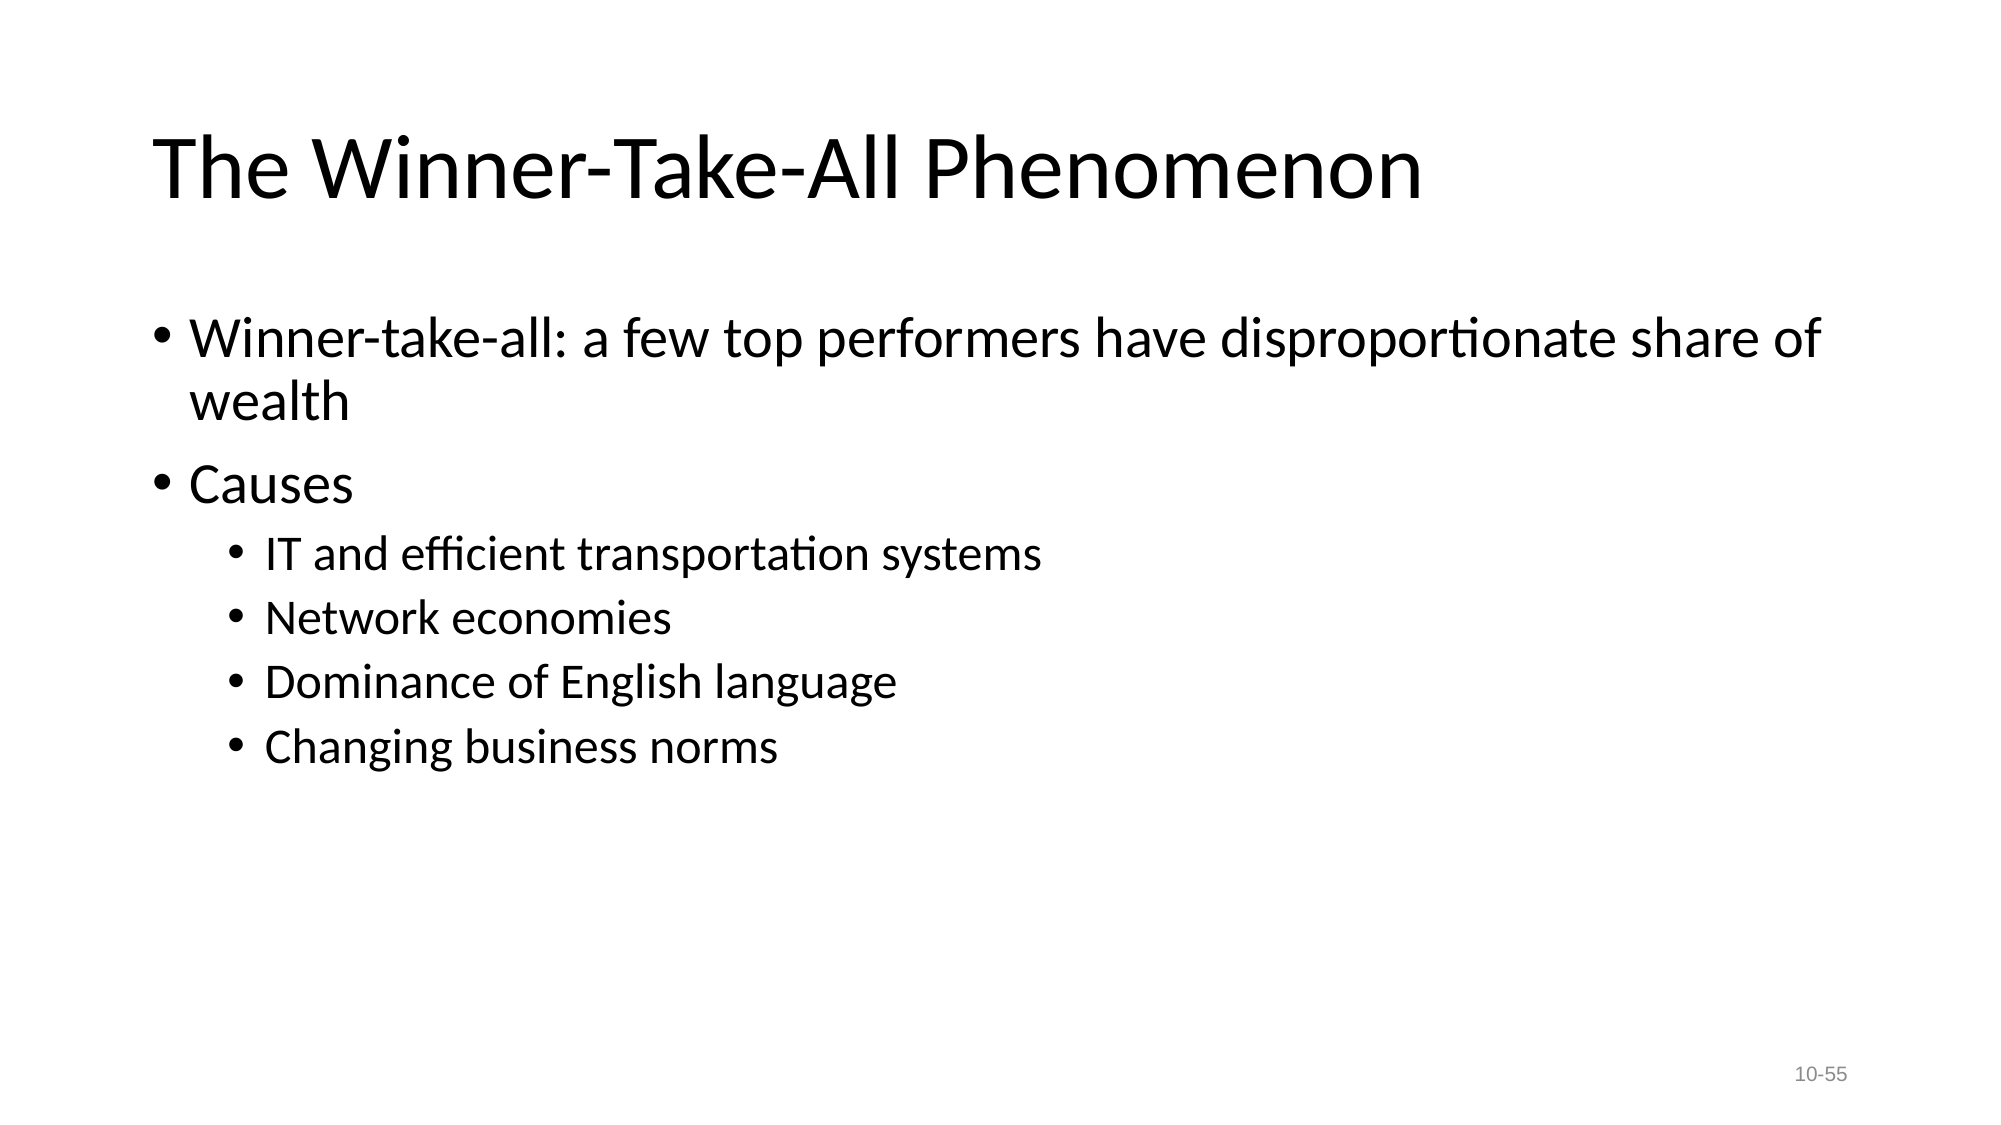

# The Winner-Take-All Phenomenon
Winner-take-all: a few top performers have disproportionate share of wealth
Causes
IT and efficient transportation systems
Network economies
Dominance of English language
Changing business norms
10-55